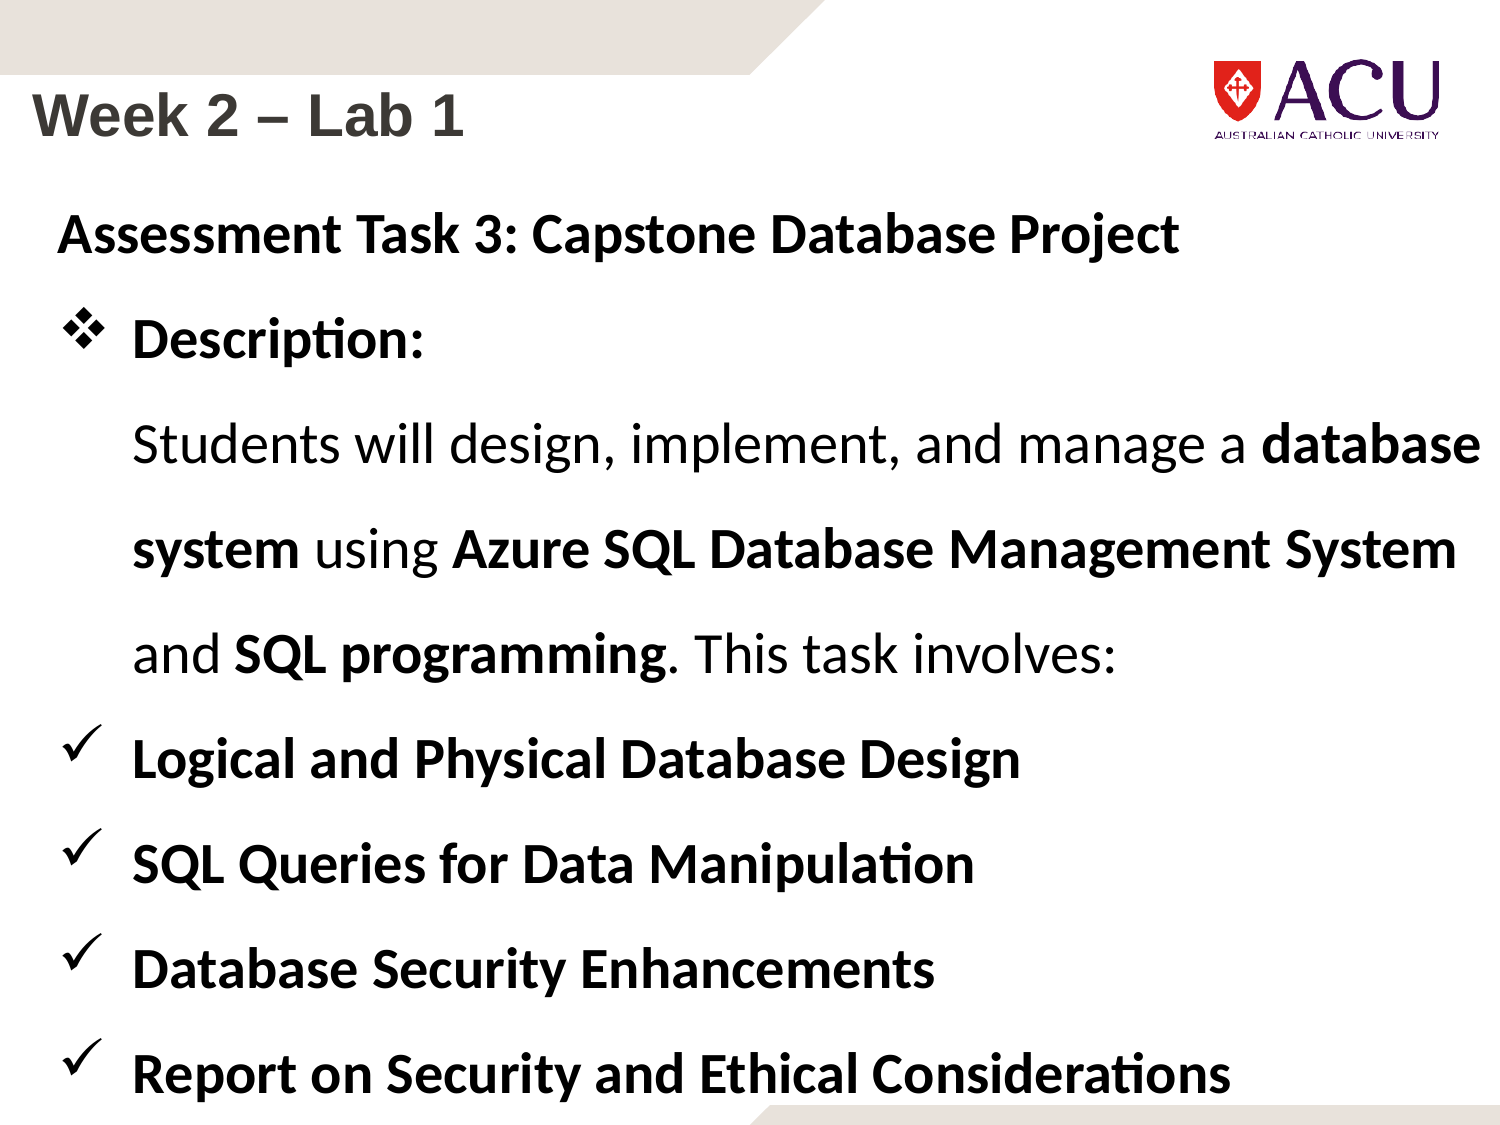

# Week 2 – Lab 1
Assessment Task 3: Capstone Database Project
Description:
Students will design, implement, and manage a database system using Azure SQL Database Management System and SQL programming. This task involves:
Logical and Physical Database Design
SQL Queries for Data Manipulation
Database Security Enhancements
Report on Security and Ethical Considerations
2 |	Faculty of Business and Law | Peter Faber Business School